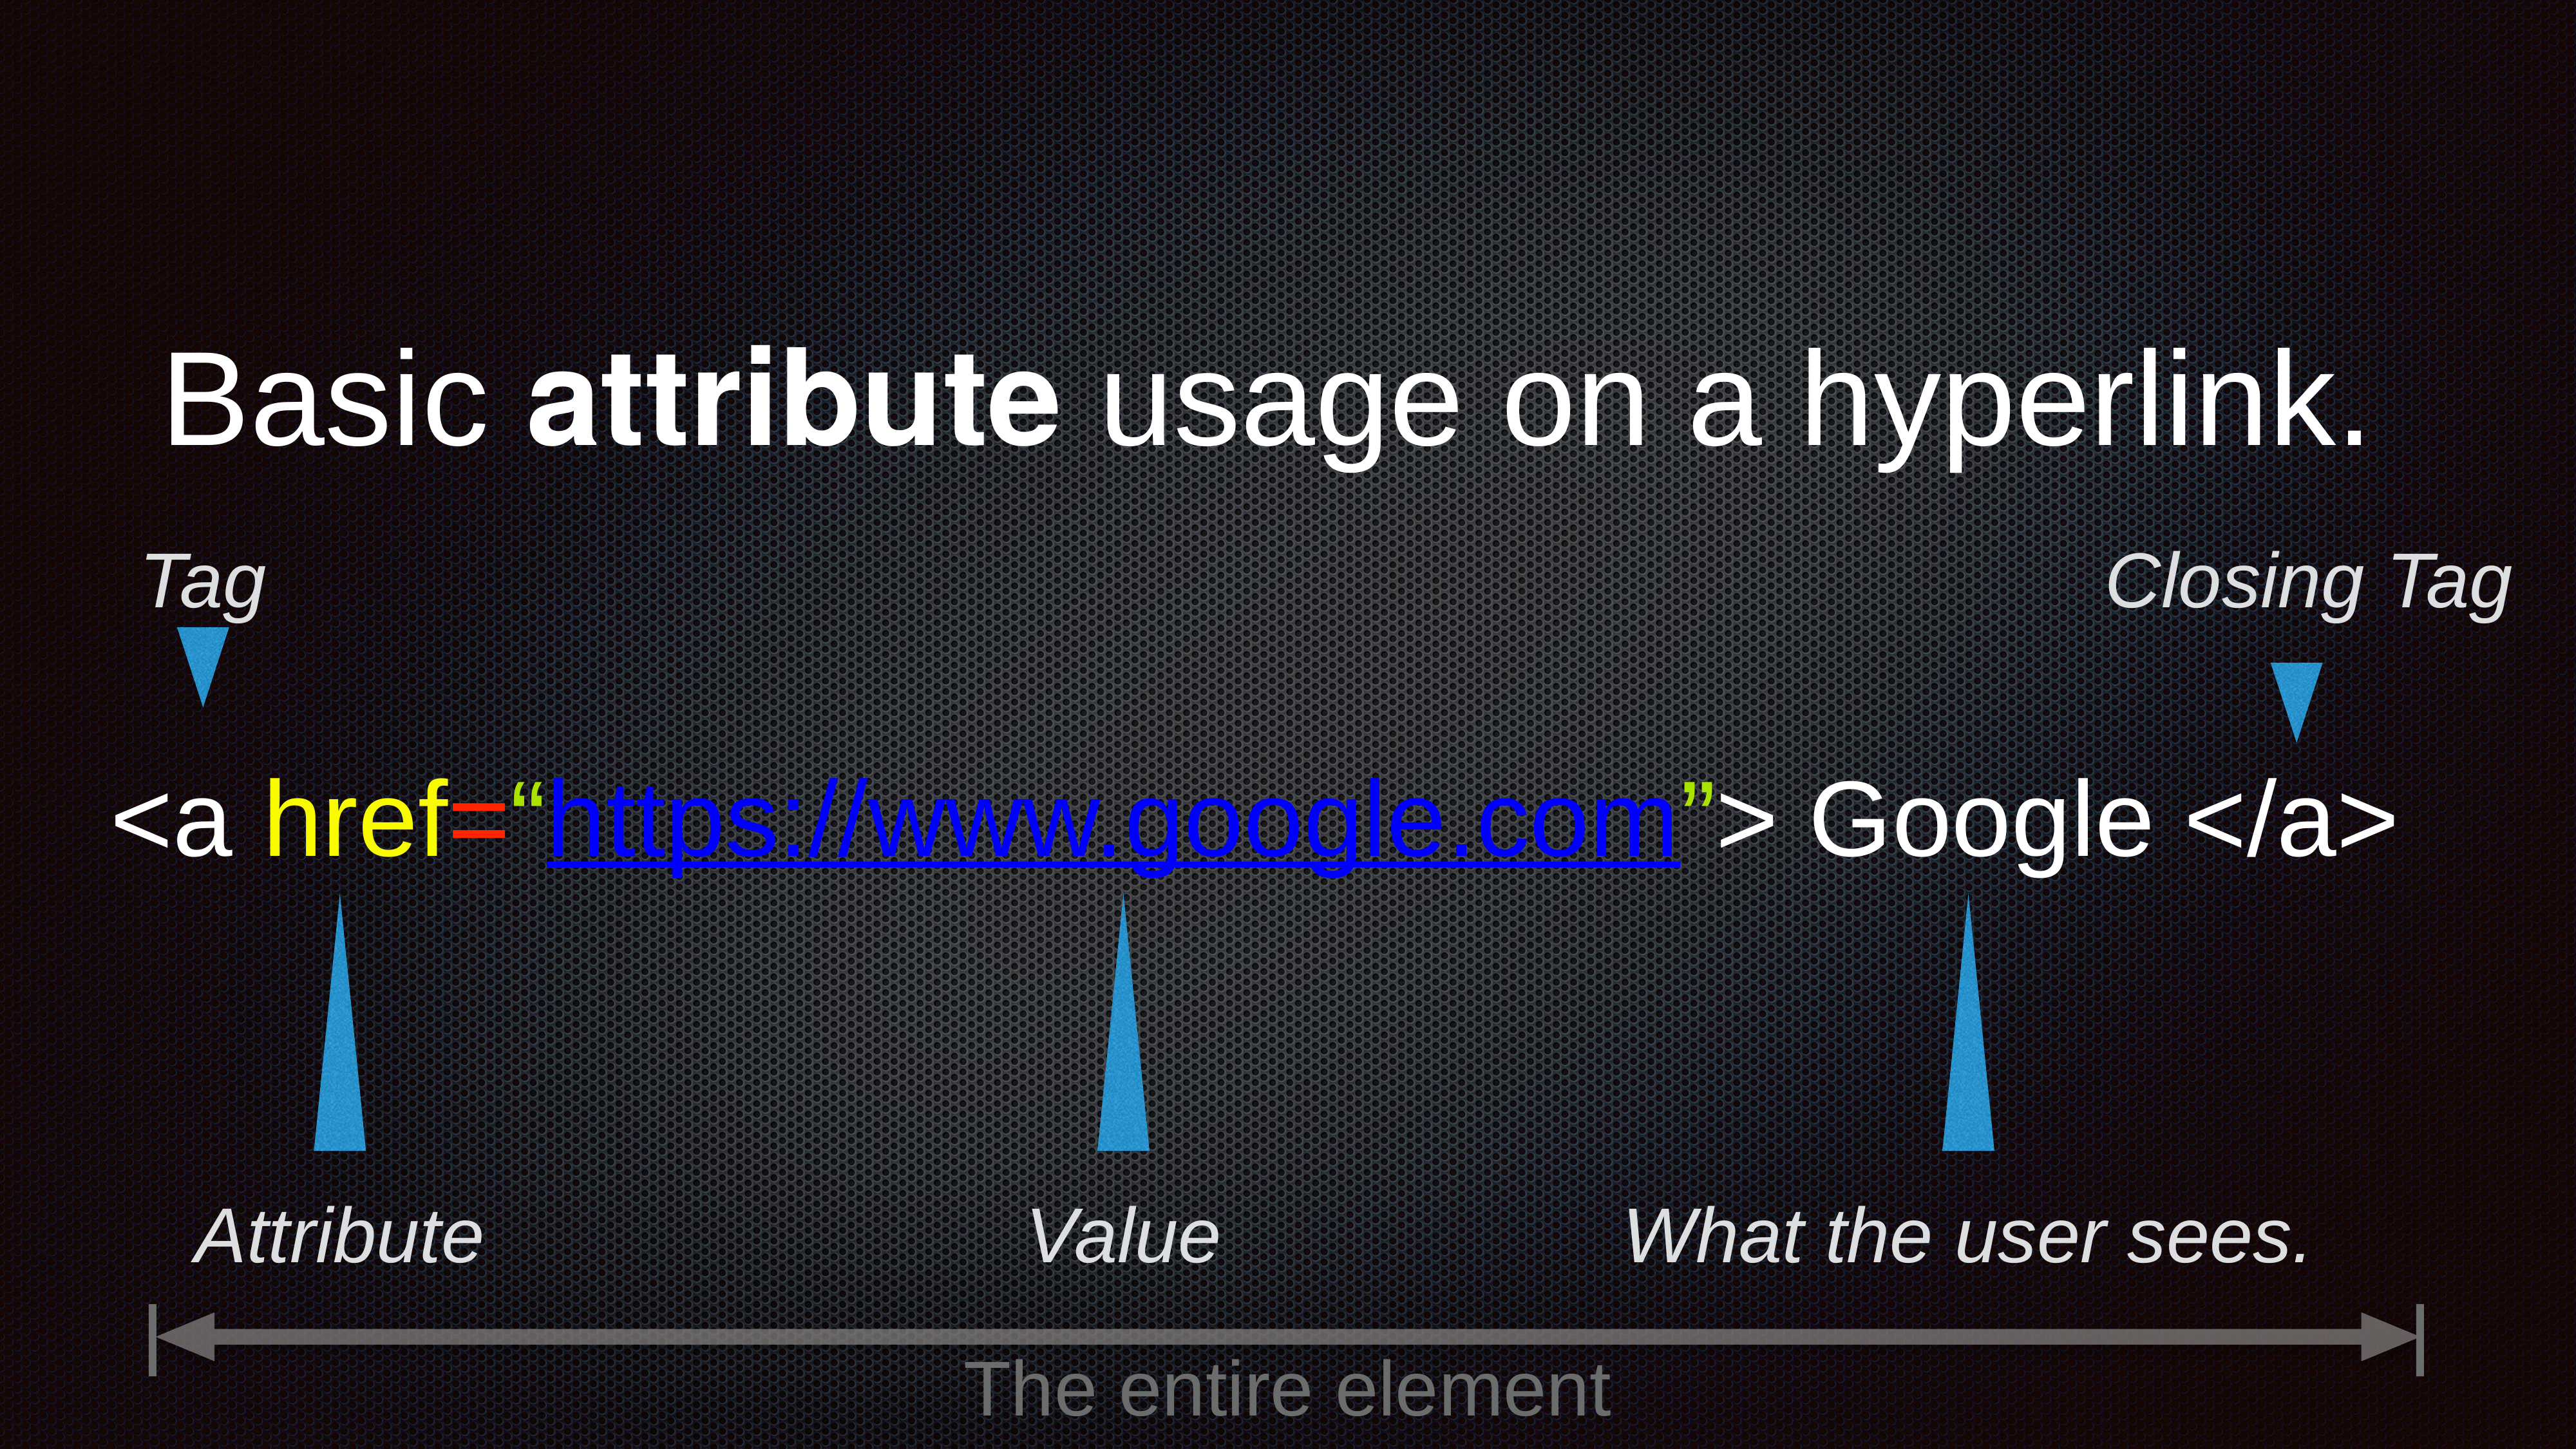

Basic attribute usage on a hyperlink.
# <a href=“https://www.google.com”> Google </a>
Tag
Closing Tag

Attribute
Value
What the user sees.
|
|

The entire element